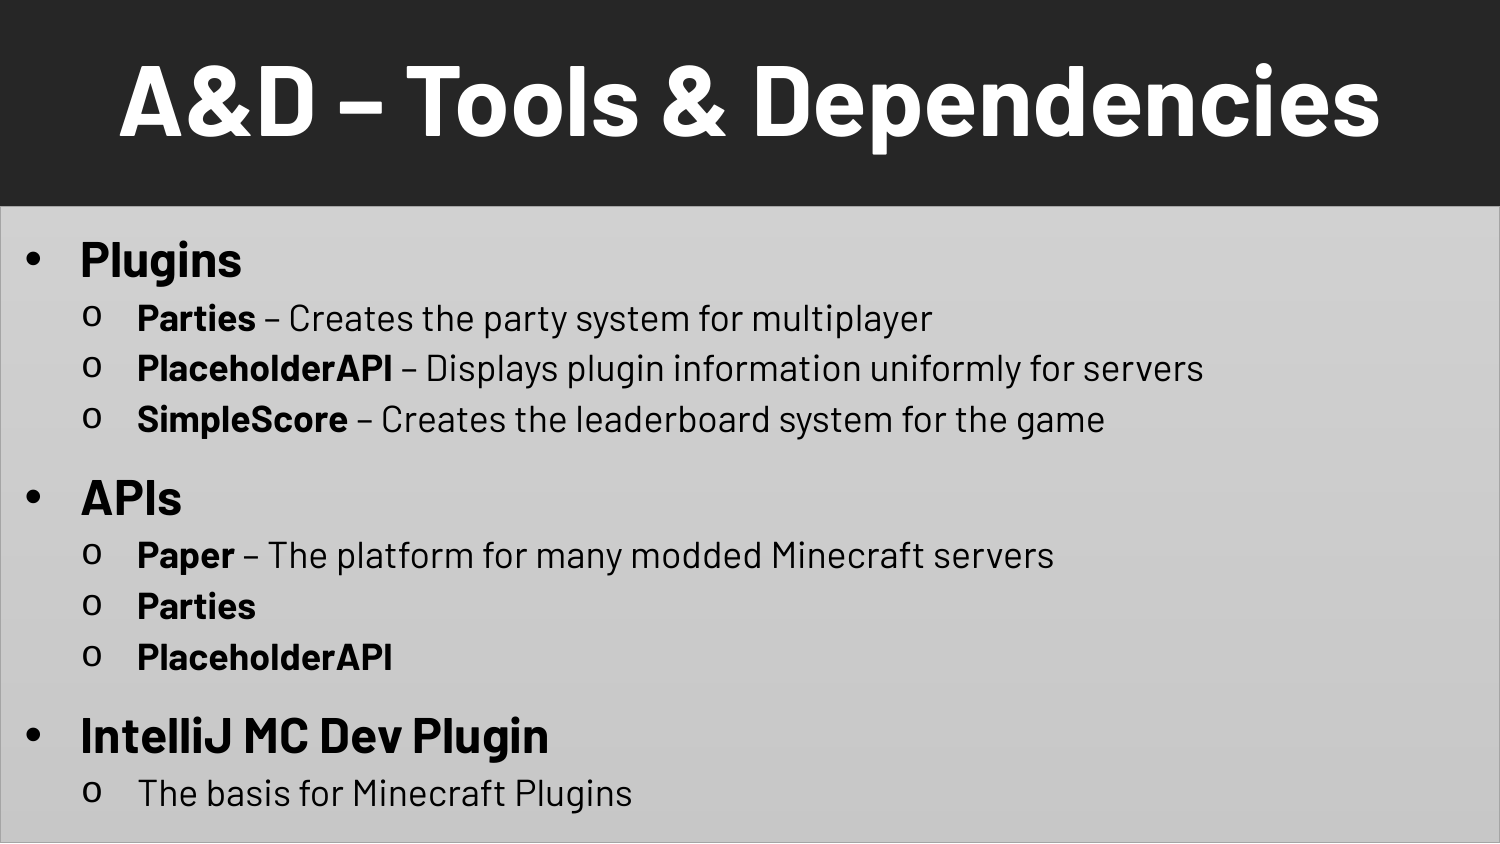

# A&D – Tools & Dependencies
Plugins
Parties – Creates the party system for multiplayer
PlaceholderAPI – Displays plugin information uniformly for servers
SimpleScore – Creates the leaderboard system for the game
APIs
Paper – The platform for many modded Minecraft servers
Parties
PlaceholderAPI
IntelliJ MC Dev Plugin
The basis for Minecraft Plugins